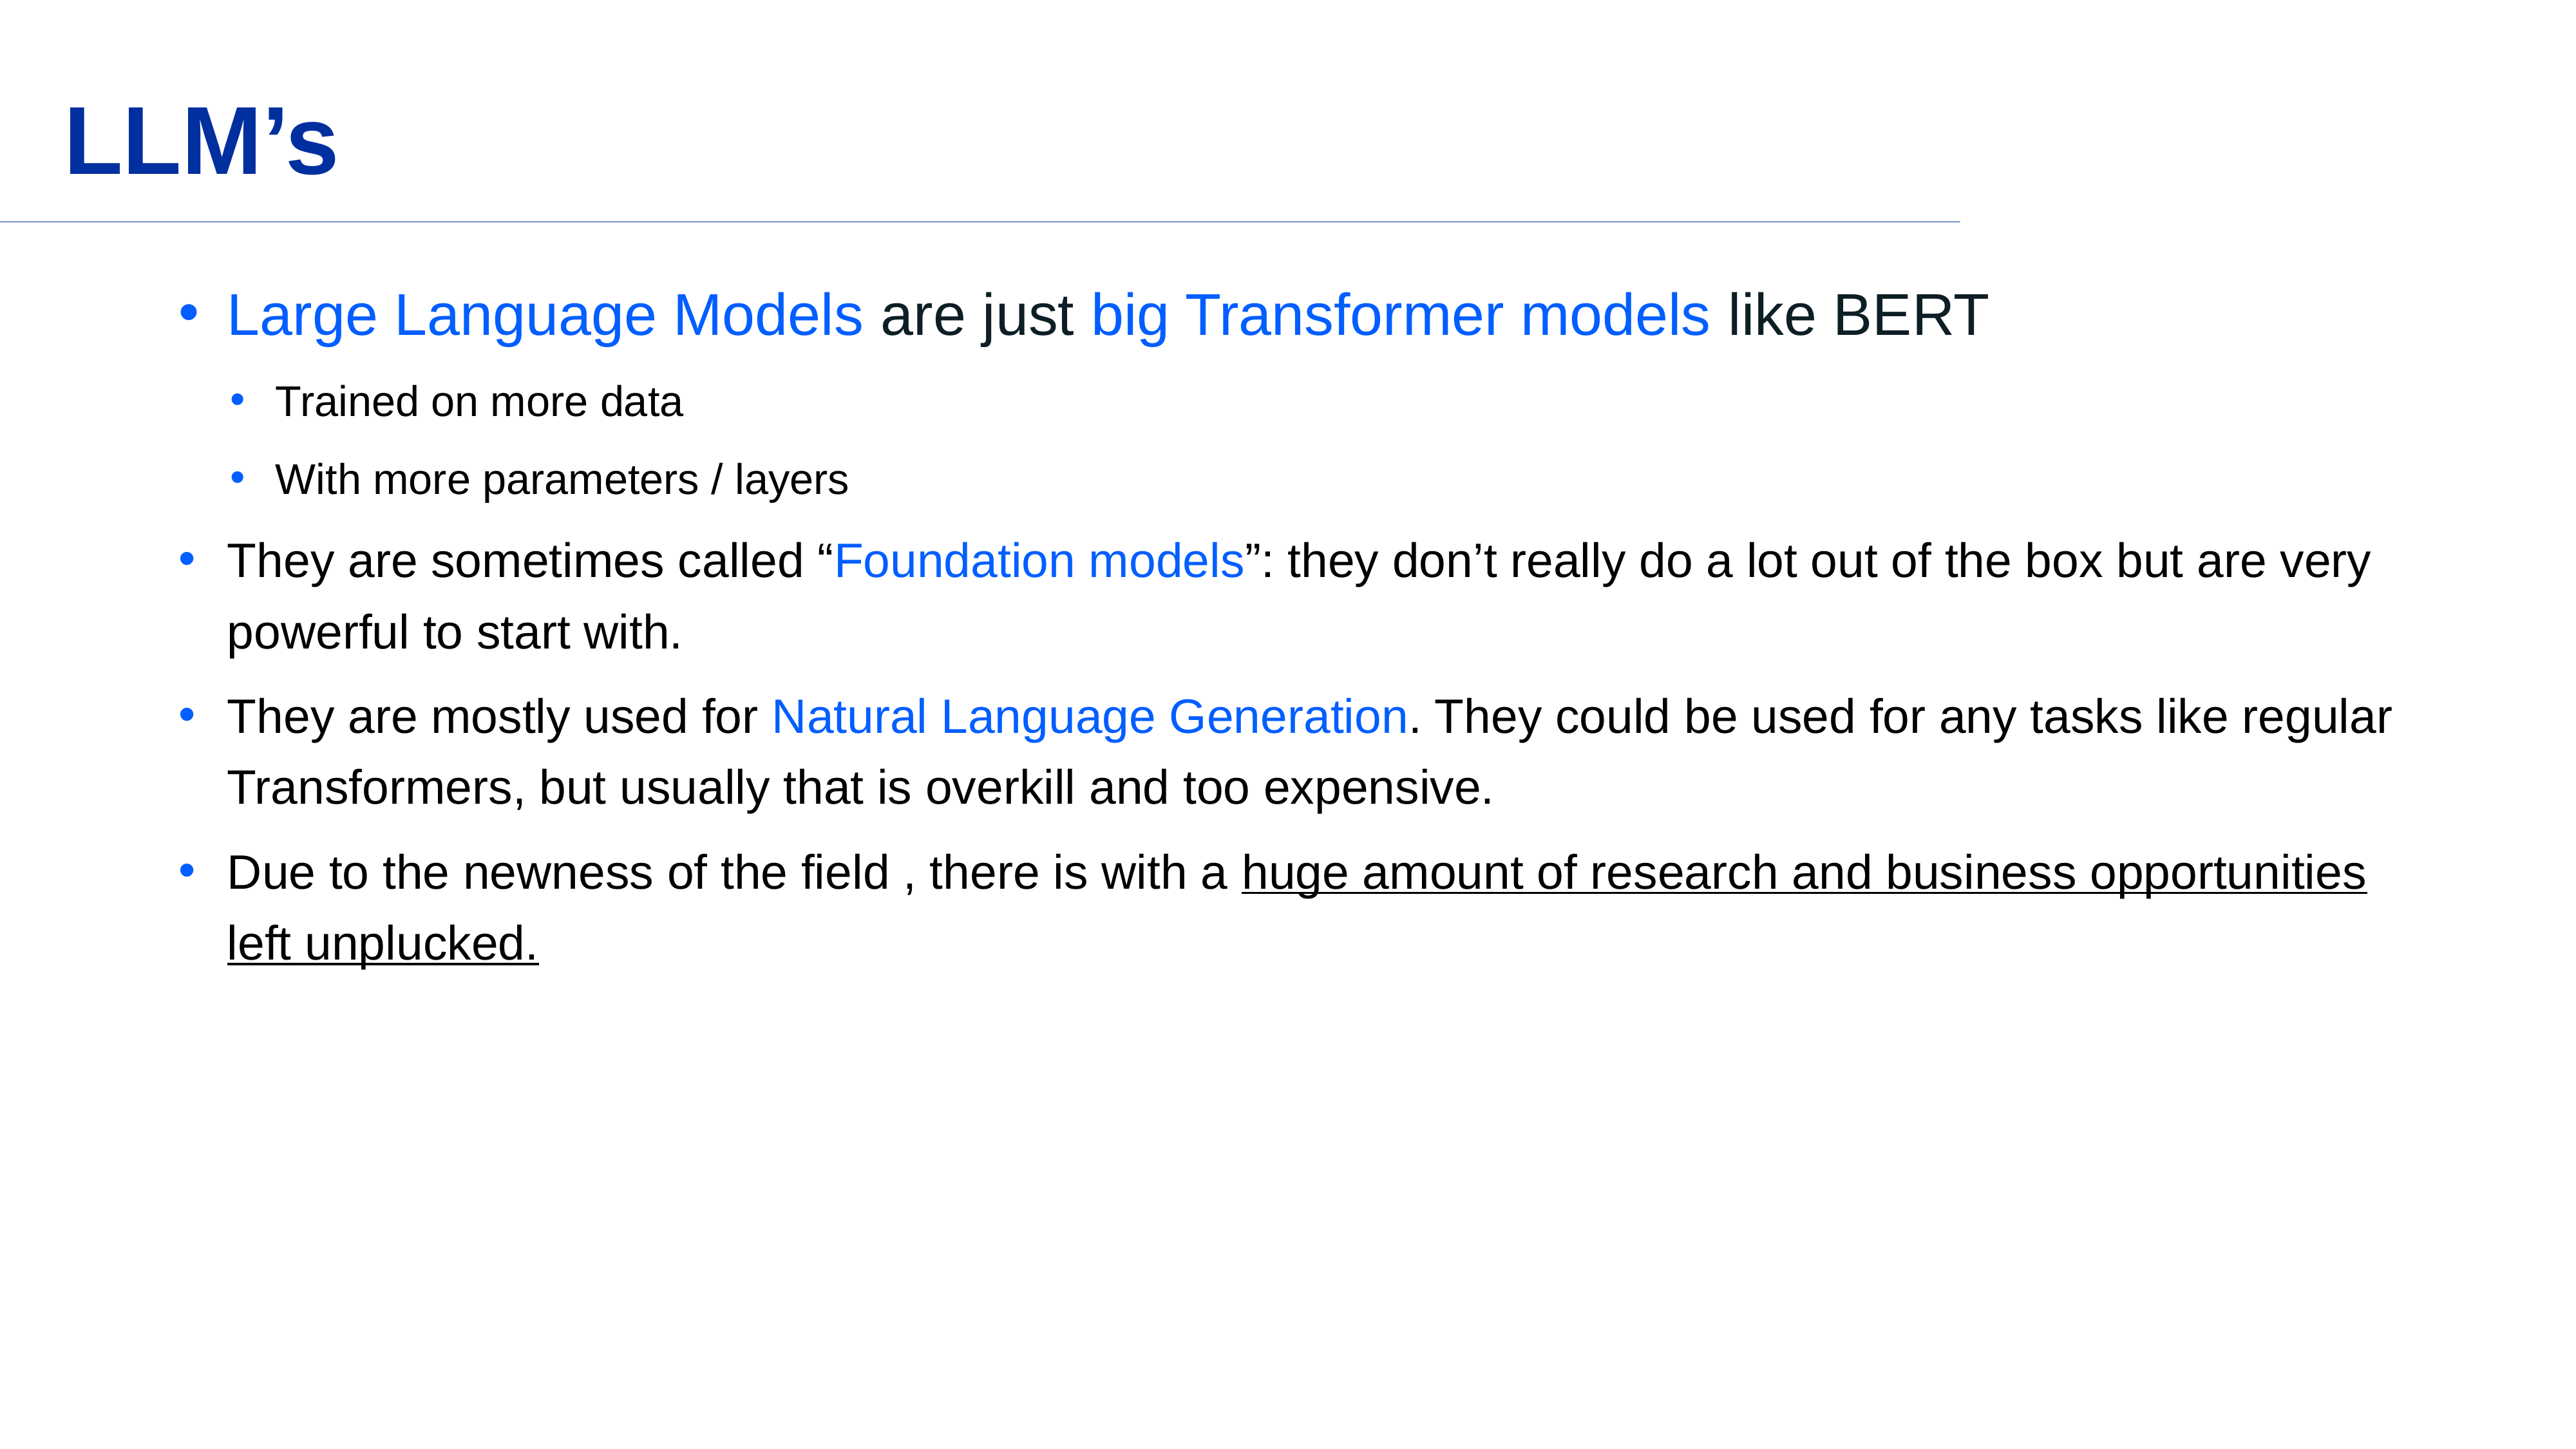

# LLM’s
Large Language Models are just big Transformer models like BERT
Trained on more data
With more parameters / layers
They are sometimes called “Foundation models”: they don’t really do a lot out of the box but are very powerful to start with.
They are mostly used for Natural Language Generation. They could be used for any tasks like regular Transformers, but usually that is overkill and too expensive.
Due to the newness of the field , there is with a huge amount of research and business opportunities left unplucked.